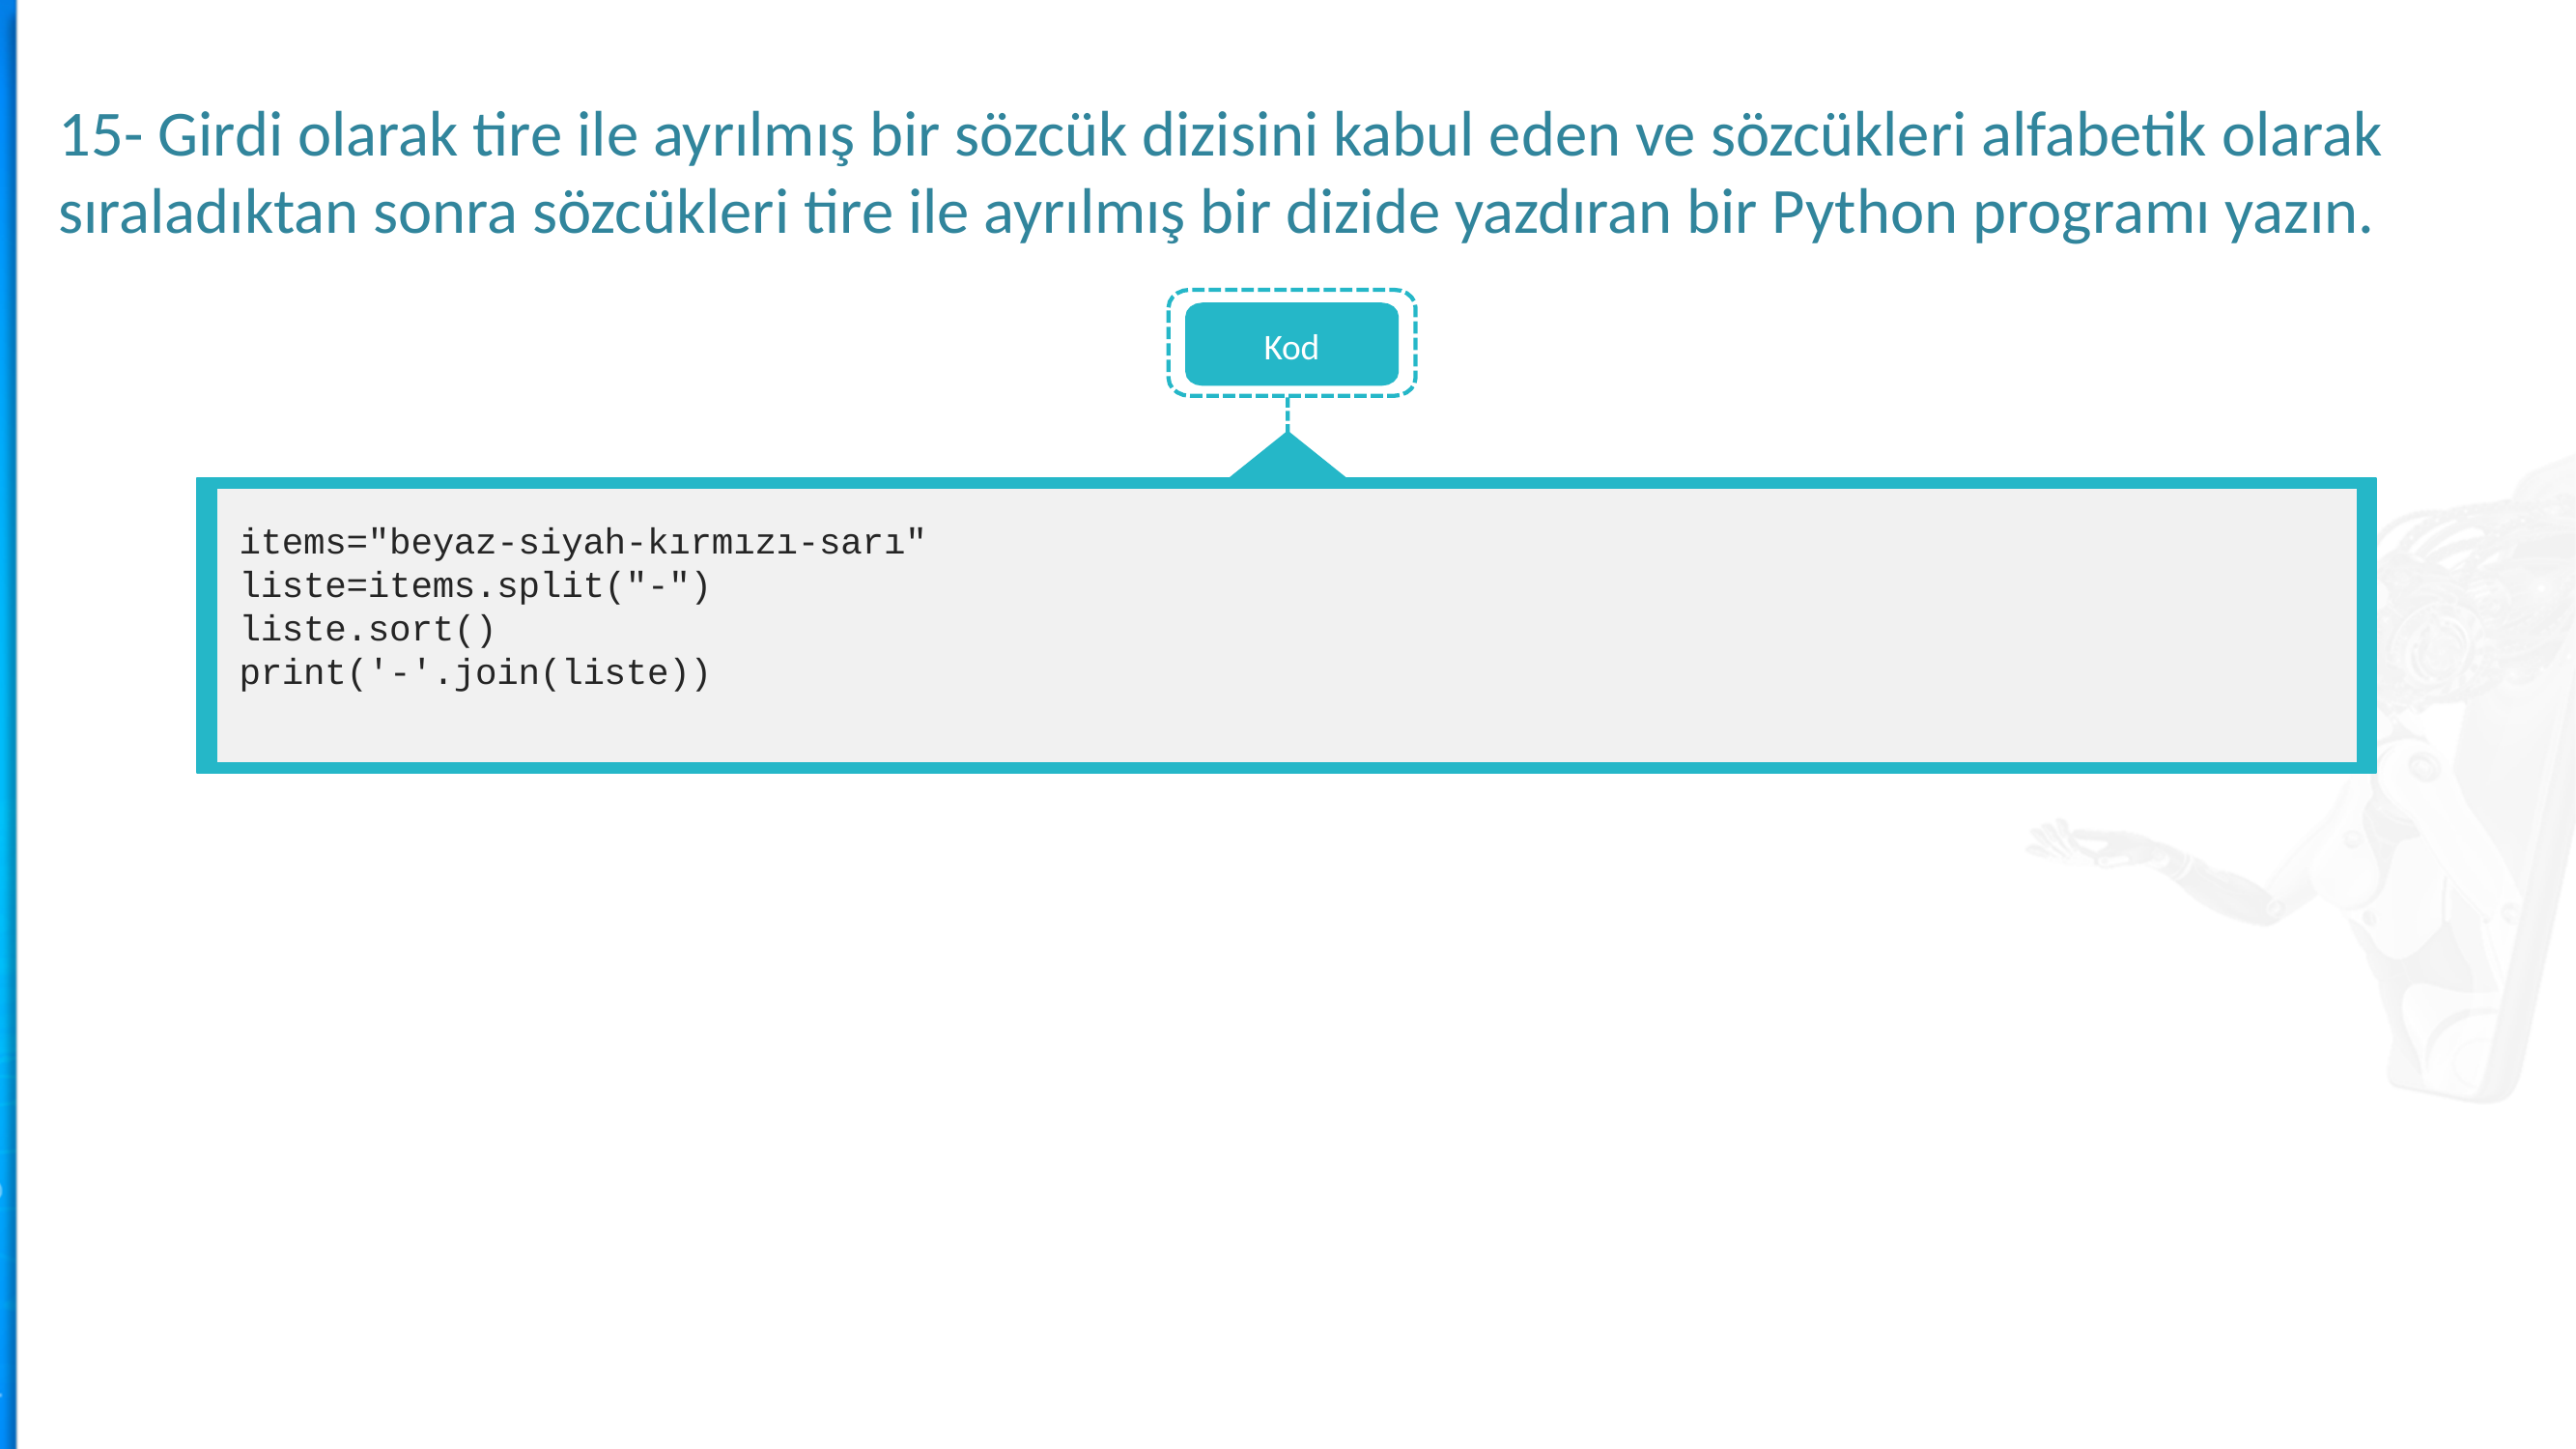

15- Girdi olarak tire ile ayrılmış bir sözcük dizisini kabul eden ve sözcükleri alfabetik olarak sıraladıktan sonra sözcükleri tire ile ayrılmış bir dizide yazdıran bir Python programı yazın.

Kod

items="beyaz-siyah-kırmızı-sarı"
liste=items.split("-")
liste.sort()
print('-'.join(liste))